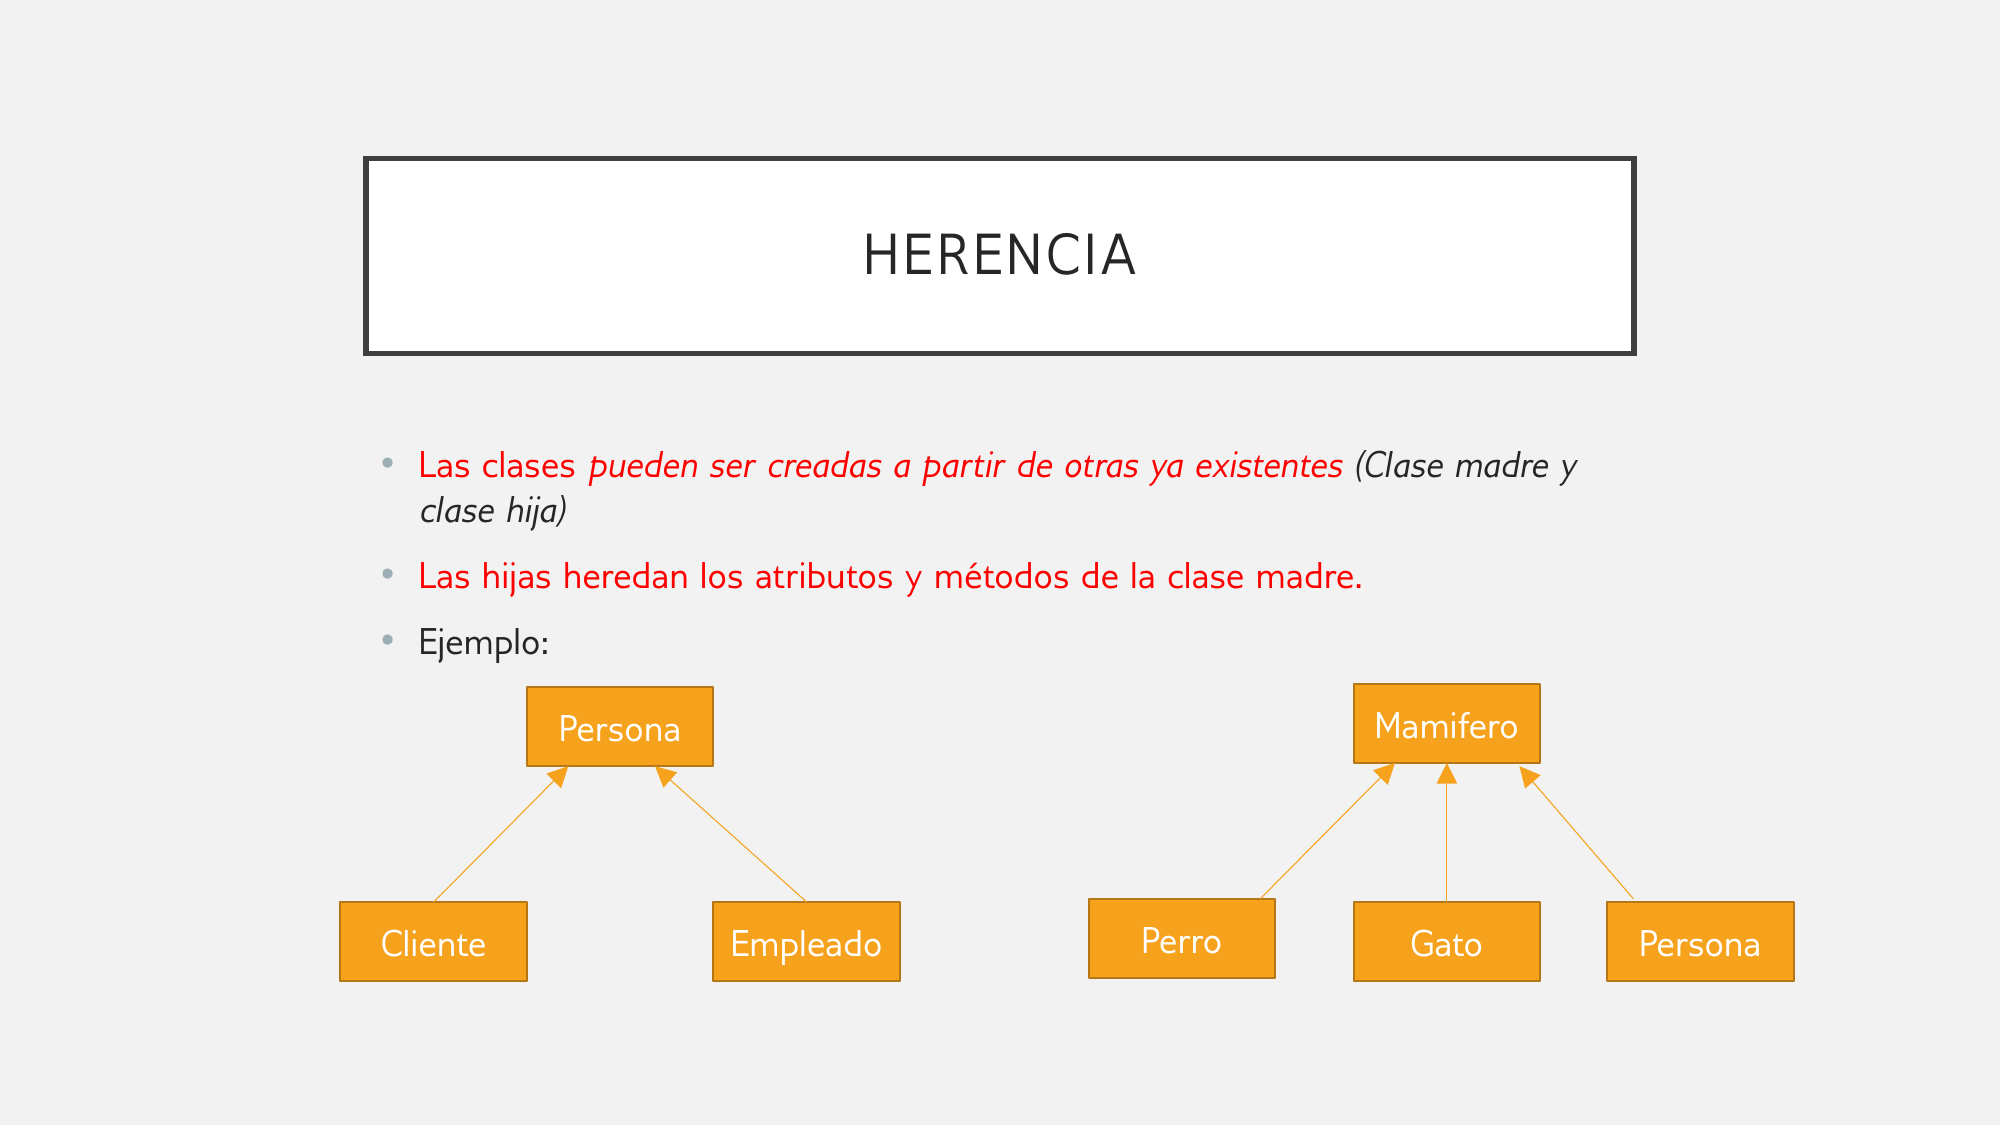

# herencia
Las clases pueden ser creadas a partir de otras ya existentes (Clase madre y clase hija)
Las hijas heredan los atributos y métodos de la clase madre.
Ejemplo:
Mamifero
Persona
Cliente
Empleado
Perro
Gato
Persona